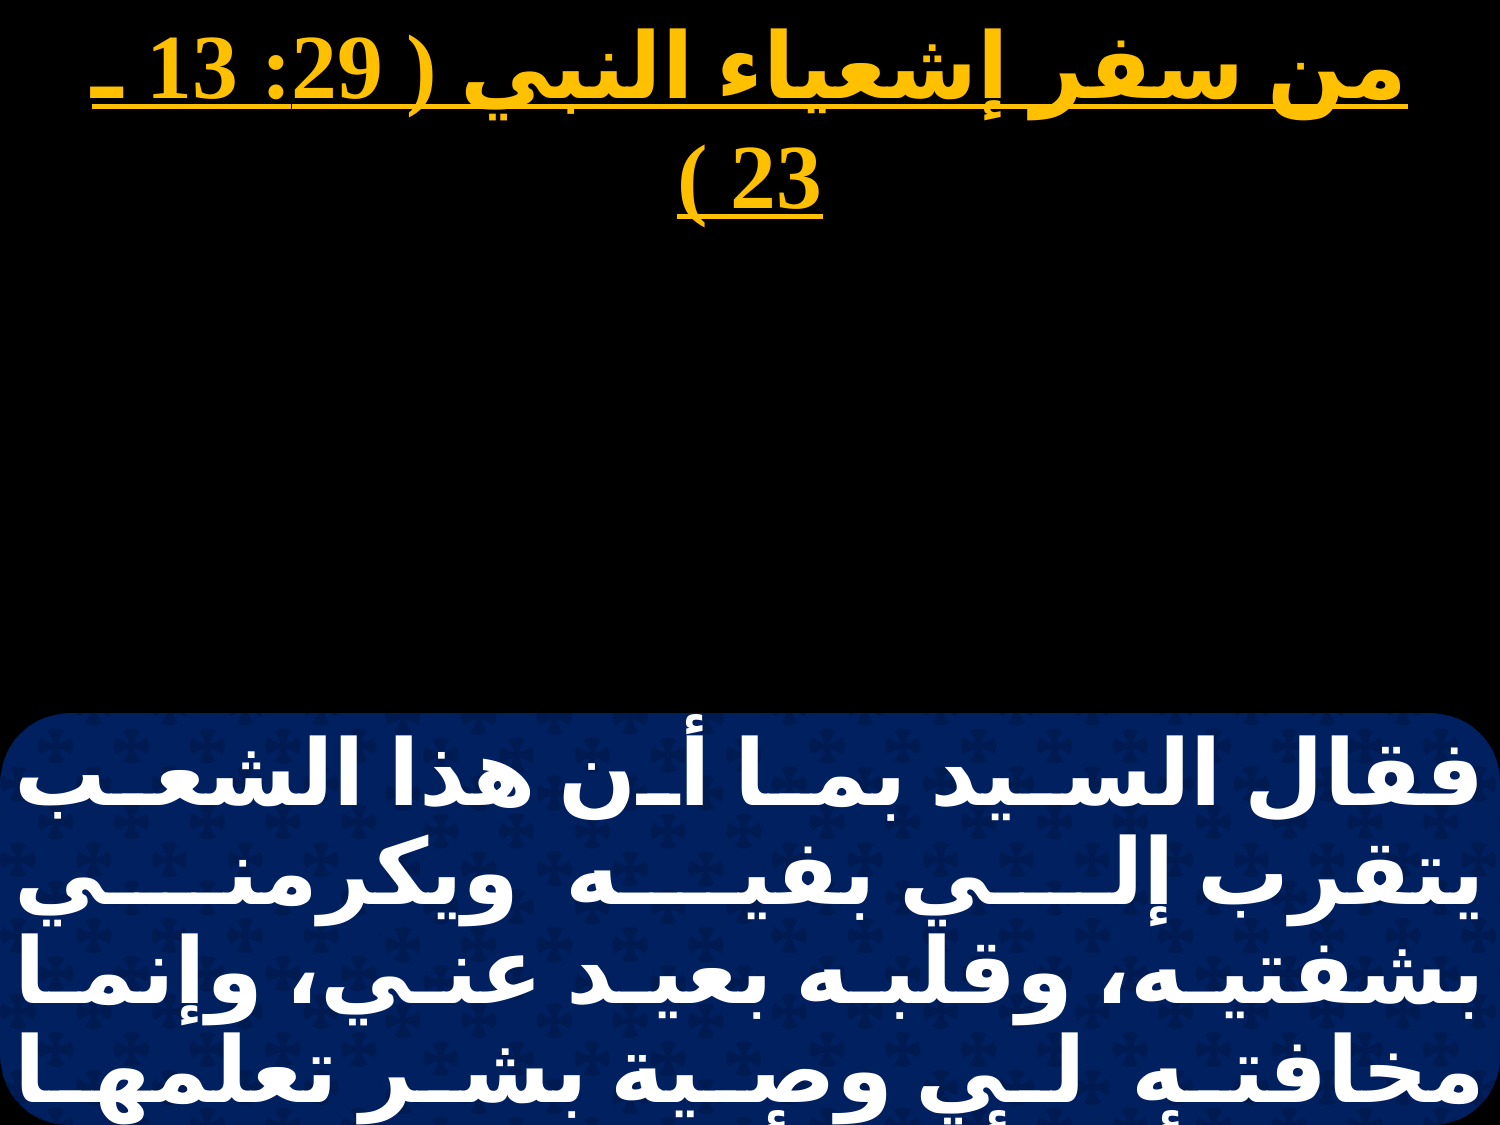

من سفر إشعياء النبي ( 29: 13 ـ 23 )
فقال السيد بما أن هذا الشعب يتقرب إلي بفيه  ويكرمني بشفتيه، وقلبه بعيد عني، وإنما مخافته  لي وصية بشر تعلمها لذلك هأنذا أعود أصنع بهذا  الشعب عجبا عجابا، فحكمة حكمائه تضمحل، وعقل